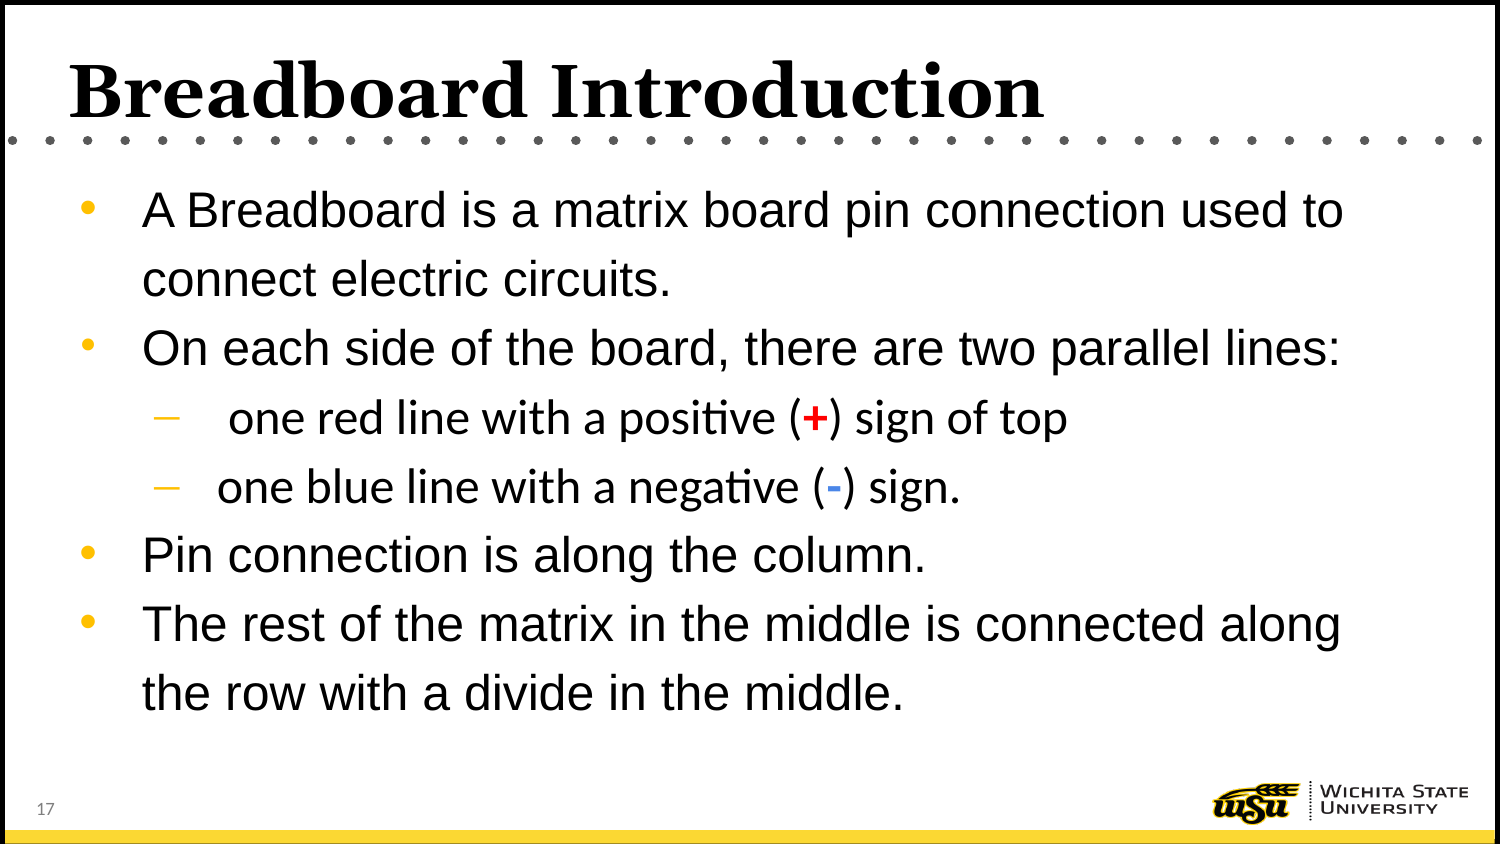

# Breadboard Introduction
A Breadboard is a matrix board pin connection used to connect electric circuits.
On each side of the board, there are two parallel lines:
 one red line with a positive (+) sign of top
one blue line with a negative (-) sign.
Pin connection is along the column.
The rest of the matrix in the middle is connected along the row with a divide in the middle.